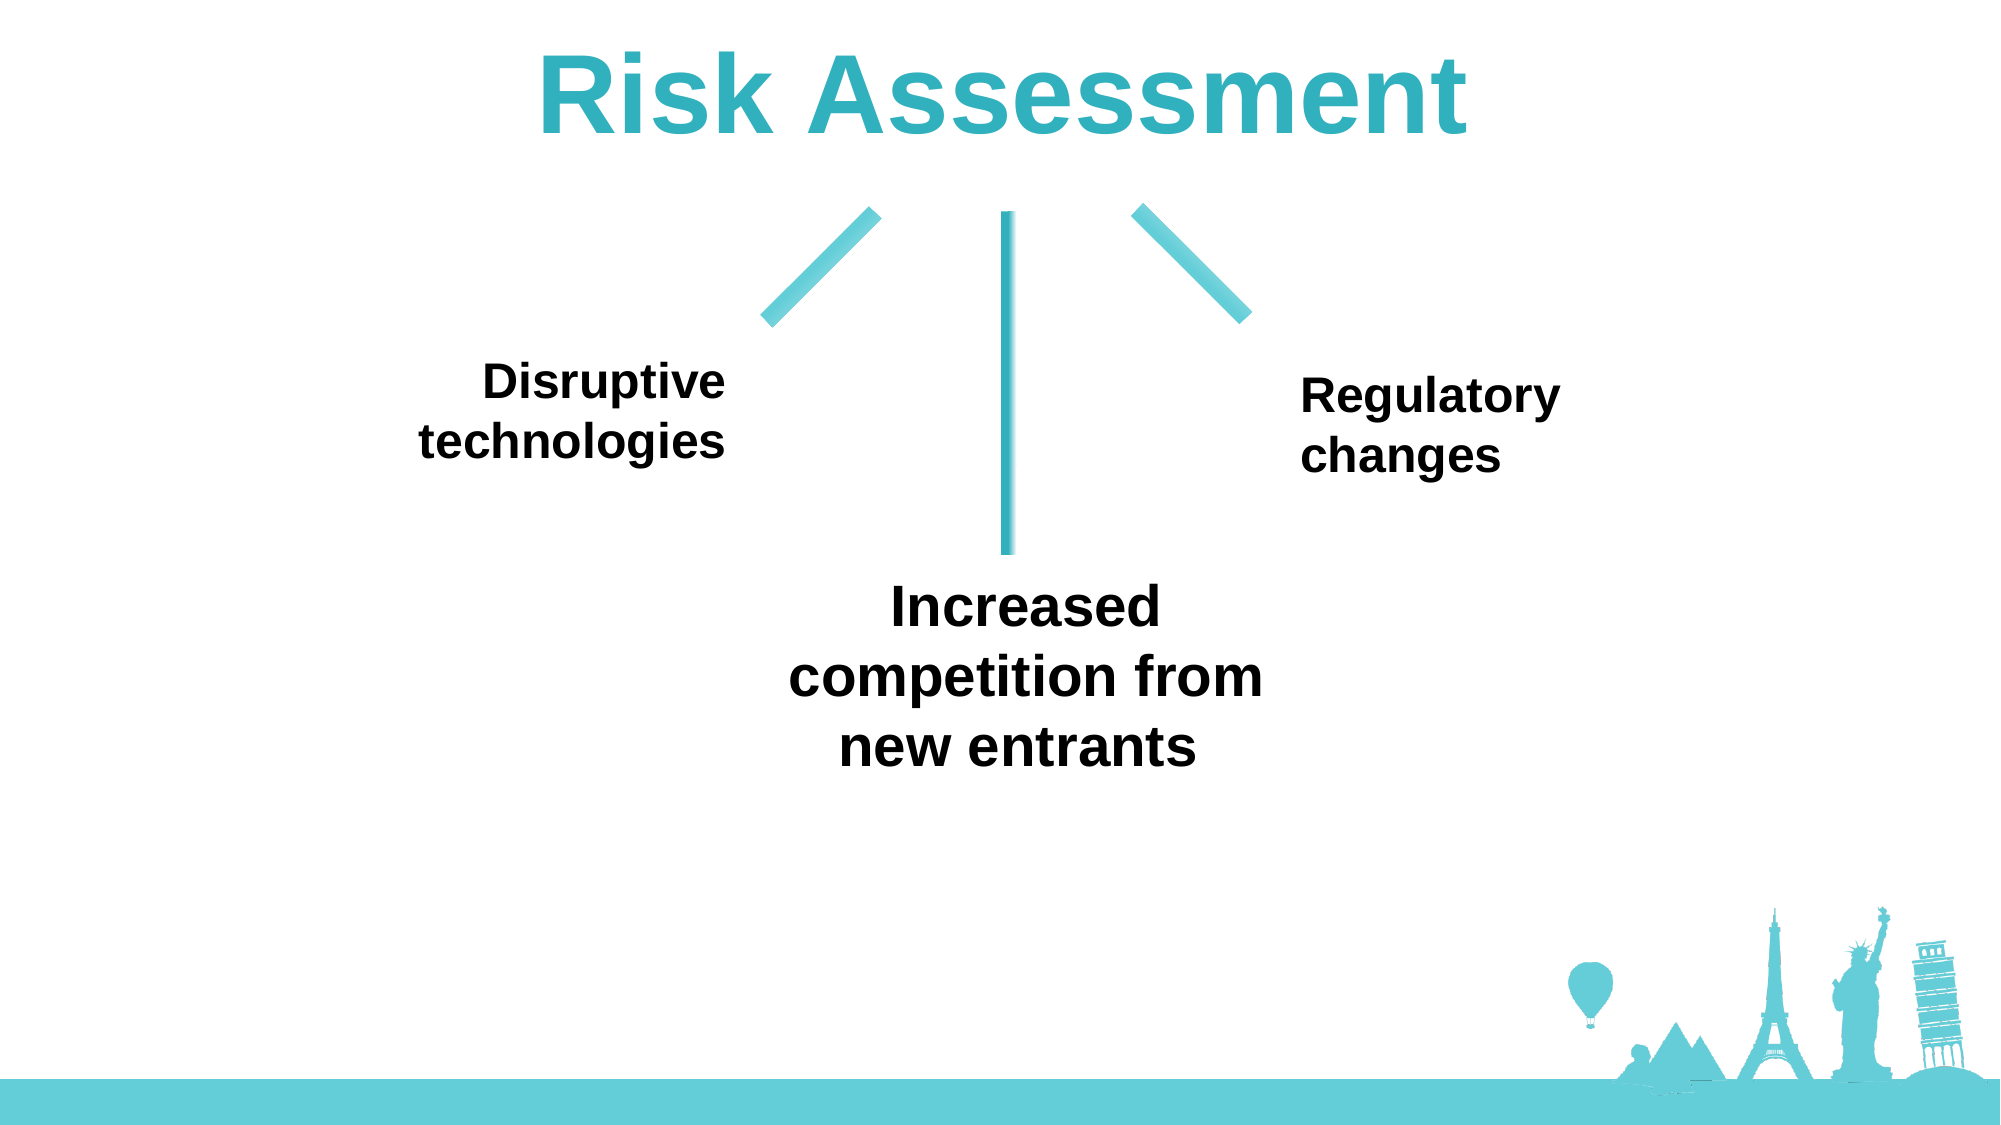

Risk Assessment

Disruptive technologies
Regulatory changes
Increased competition from new entrants